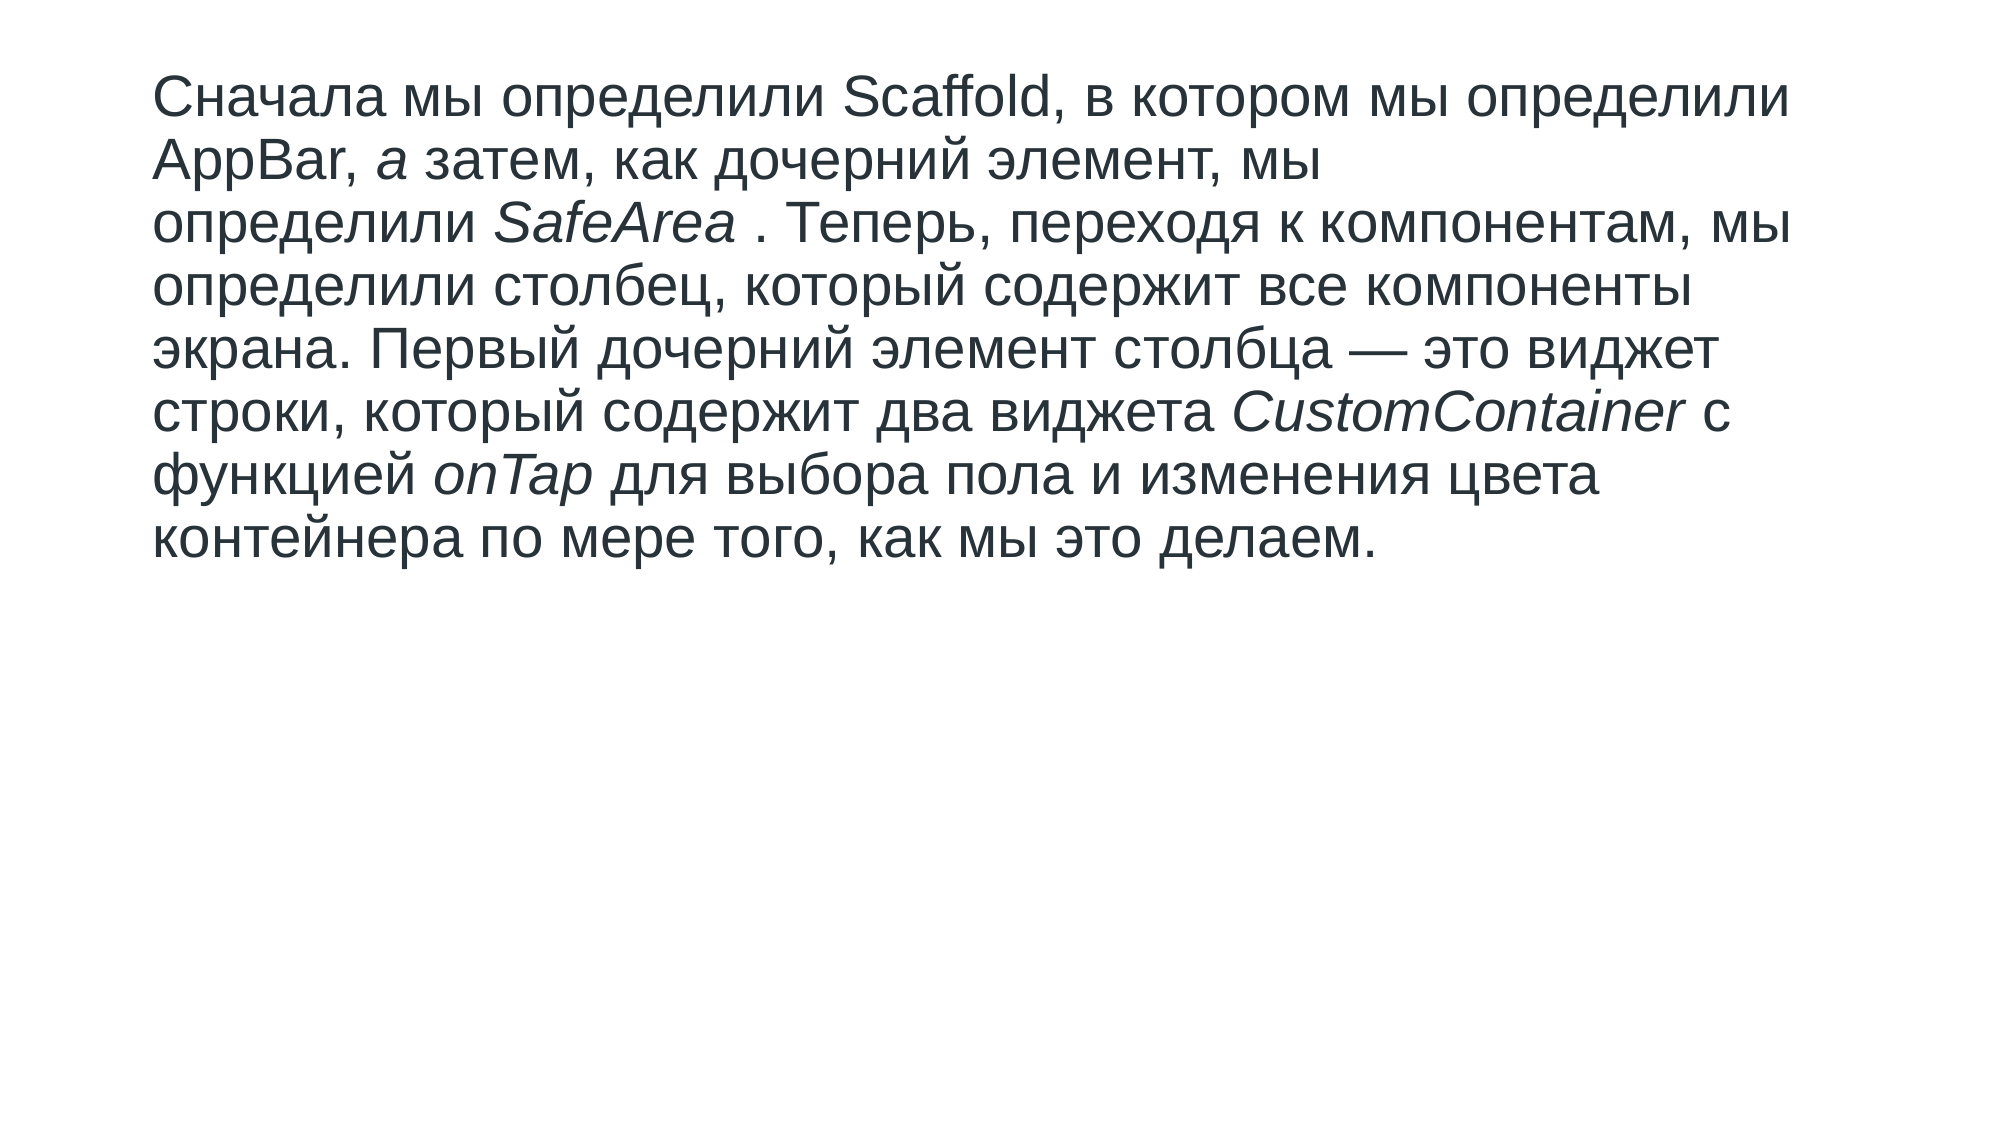

Сначала мы определили Scaffold, в котором мы определили AppBar, а затем, как дочерний элемент, мы определили SafeArea . Теперь, переходя к компонентам, мы определили столбец, который содержит все компоненты экрана. Первый дочерний элемент столбца — это виджет строки, который содержит два виджета CustomContainer с функцией onTap для выбора пола и изменения цвета контейнера по мере того, как мы это делаем.